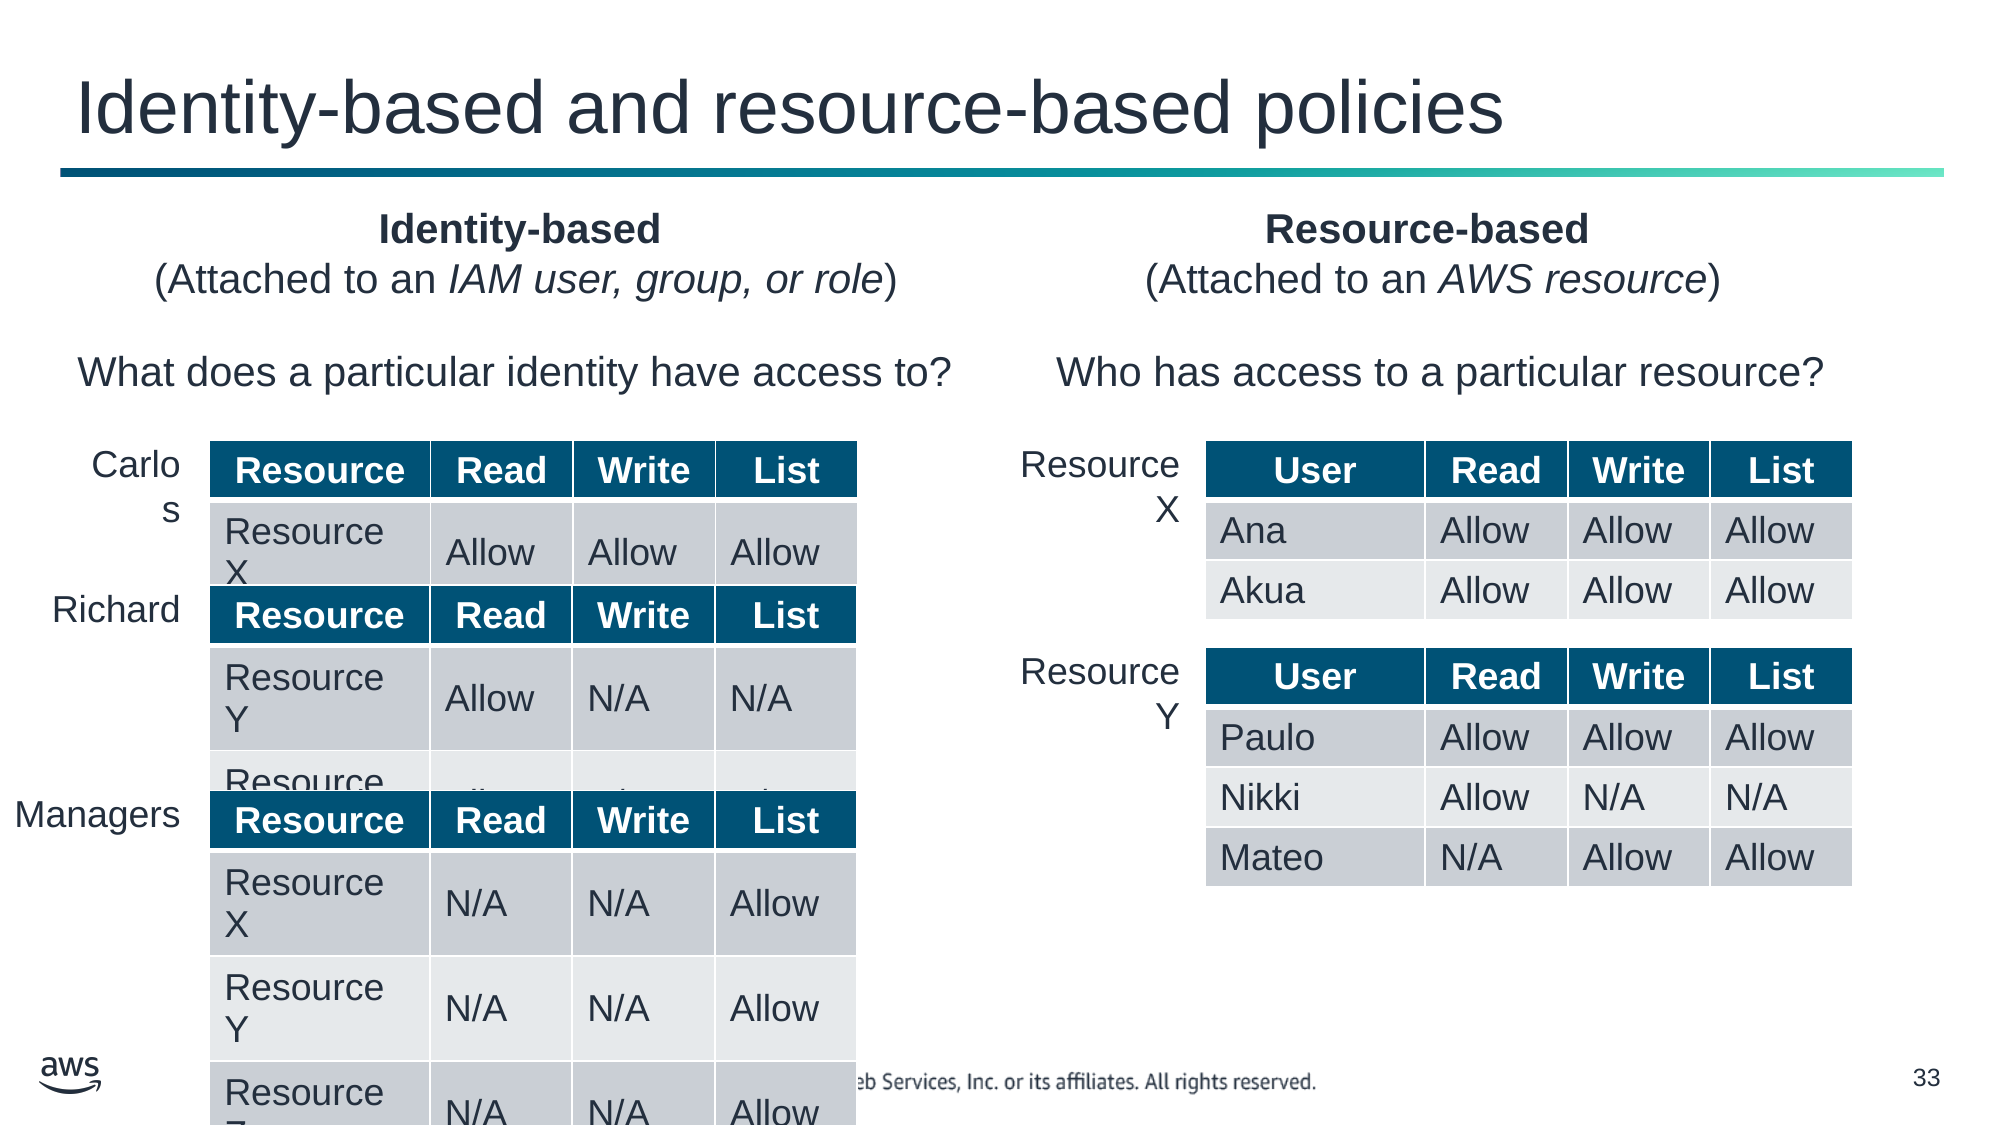

# Identity-based and resource-based policies
Identity-based
(Attached to an IAM user, group, or role)
Resource-based
(Attached to an AWS resource)
What does a particular identity have access to?
Who has access to a particular resource?
Carlos
| Resource | Read | Write | List |
| --- | --- | --- | --- |
| Resource X | Allow | Allow | Allow |
Resource X
| User | Read | Write | List |
| --- | --- | --- | --- |
| Ana | Allow | Allow | Allow |
| Akua | Allow | Allow | Allow |
Richard
| Resource | Read | Write | List |
| --- | --- | --- | --- |
| Resource Y | Allow | N/A | N/A |
| Resource Z | Allow | N/A | N/A |
Resource Y
| User | Read | Write | List |
| --- | --- | --- | --- |
| Paulo | Allow | Allow | Allow |
| Nikki | Allow | N/A | N/A |
| Mateo | N/A | Allow | Allow |
Managers
| Resource | Read | Write | List |
| --- | --- | --- | --- |
| Resource X | N/A | N/A | Allow |
| Resource Y | N/A | N/A | Allow |
| Resource Z | N/A | N/A | Allow |
33